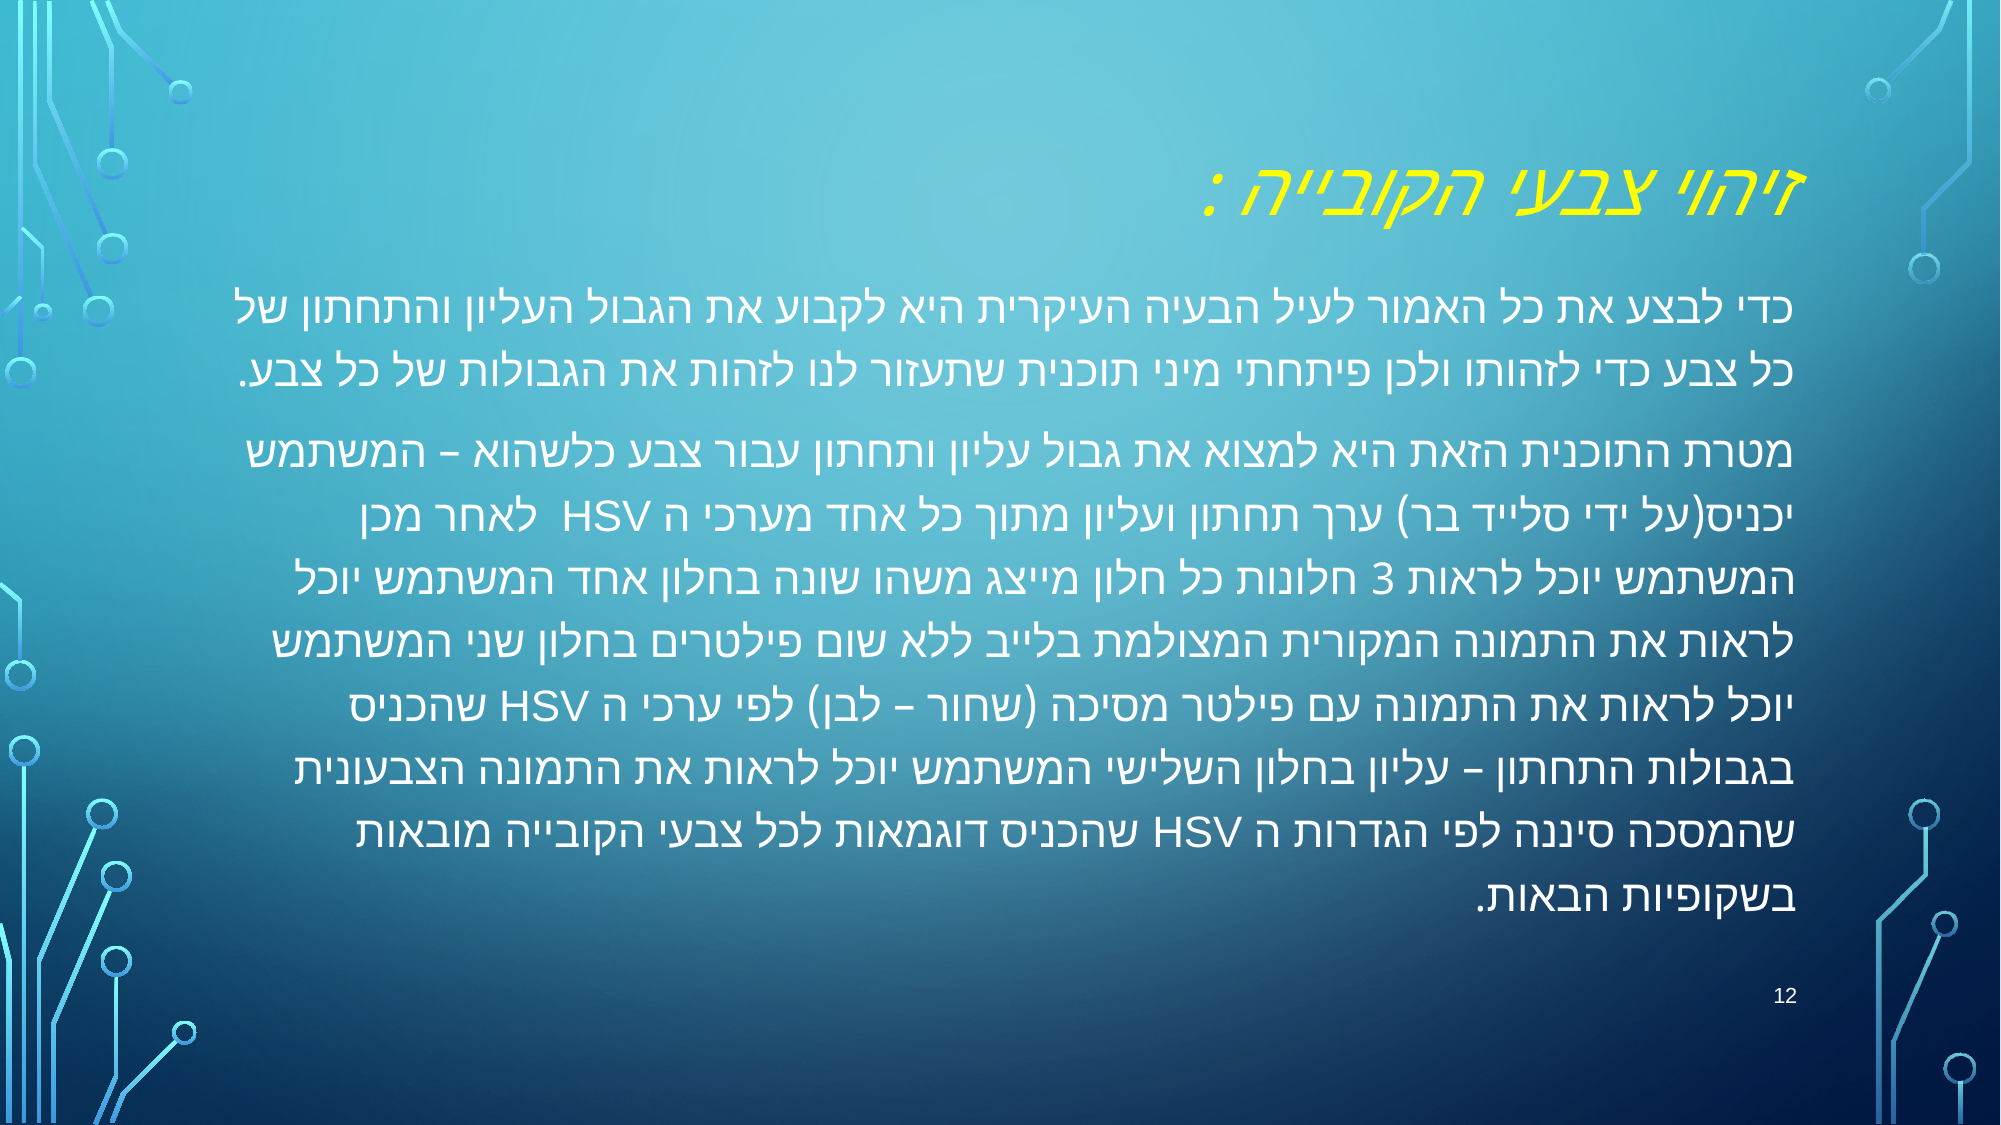

# זיהוי צבעי הקובייה :
כדי לבצע את כל האמור לעיל הבעיה העיקרית היא לקבוע את הגבול העליון והתחתון של כל צבע כדי לזהותו ולכן פיתחתי מיני תוכנית שתעזור לנו לזהות את הגבולות של כל צבע.
מטרת התוכנית הזאת היא למצוא את גבול עליון ותחתון עבור צבע כלשהוא – המשתמש יכניס(על ידי סלייד בר) ערך תחתון ועליון מתוך כל אחד מערכי ה HSV  לאחר מכן המשתמש יוכל לראות 3 חלונות כל חלון מייצג משהו שונה בחלון אחד המשתמש יוכל לראות את התמונה המקורית המצולמת בלייב ללא שום פילטרים בחלון שני המשתמש יוכל לראות את התמונה עם פילטר מסיכה (שחור – לבן) לפי ערכי ה HSV שהכניס בגבולות התחתון – עליון בחלון השלישי המשתמש יוכל לראות את התמונה הצבעונית שהמסכה סיננה לפי הגדרות ה HSV שהכניס דוגמאות לכל צבעי הקובייה מובאות בשקופיות הבאות.
12